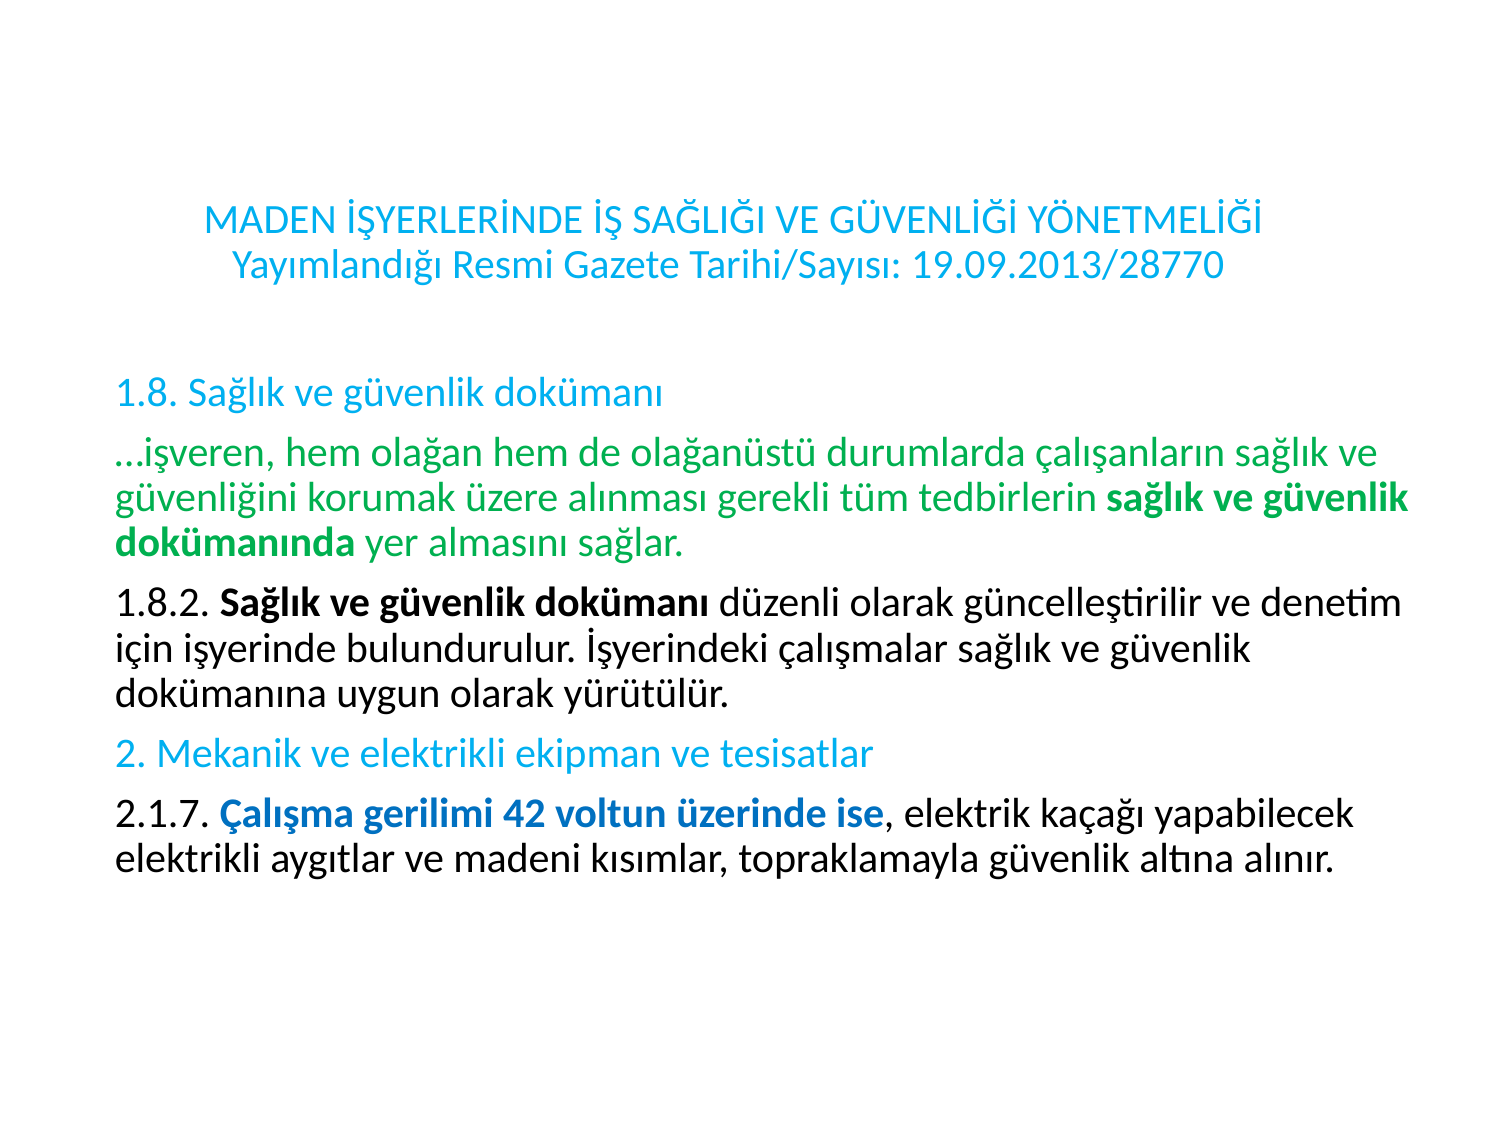

# MADEN İŞYERLERİNDE İŞ SAĞLIĞI VE GÜVENLİĞİ YÖNETMELİĞİ Yayımlandığı Resmi Gazete Tarihi/Sayısı: 19.09.2013/28770
1.8. Sağlık ve güvenlik dokümanı
…işveren, hem olağan hem de olağanüstü durumlarda çalışanların sağlık ve güvenliğini korumak üzere alınması gerekli tüm tedbirlerin sağlık ve güvenlik dokümanında yer almasını sağlar.
1.8.2. Sağlık ve güvenlik dokümanı düzenli olarak güncelleştirilir ve denetim için işyerinde bulundurulur. İşyerindeki çalışmalar sağlık ve güvenlik dokümanına uygun olarak yürütülür.
2. Mekanik ve elektrikli ekipman ve tesisatlar
2.1.7. Çalışma gerilimi 42 voltun üzerinde ise, elektrik kaçağı yapabilecek elektrikli aygıtlar ve madeni kısımlar, topraklamayla güvenlik altına alınır.